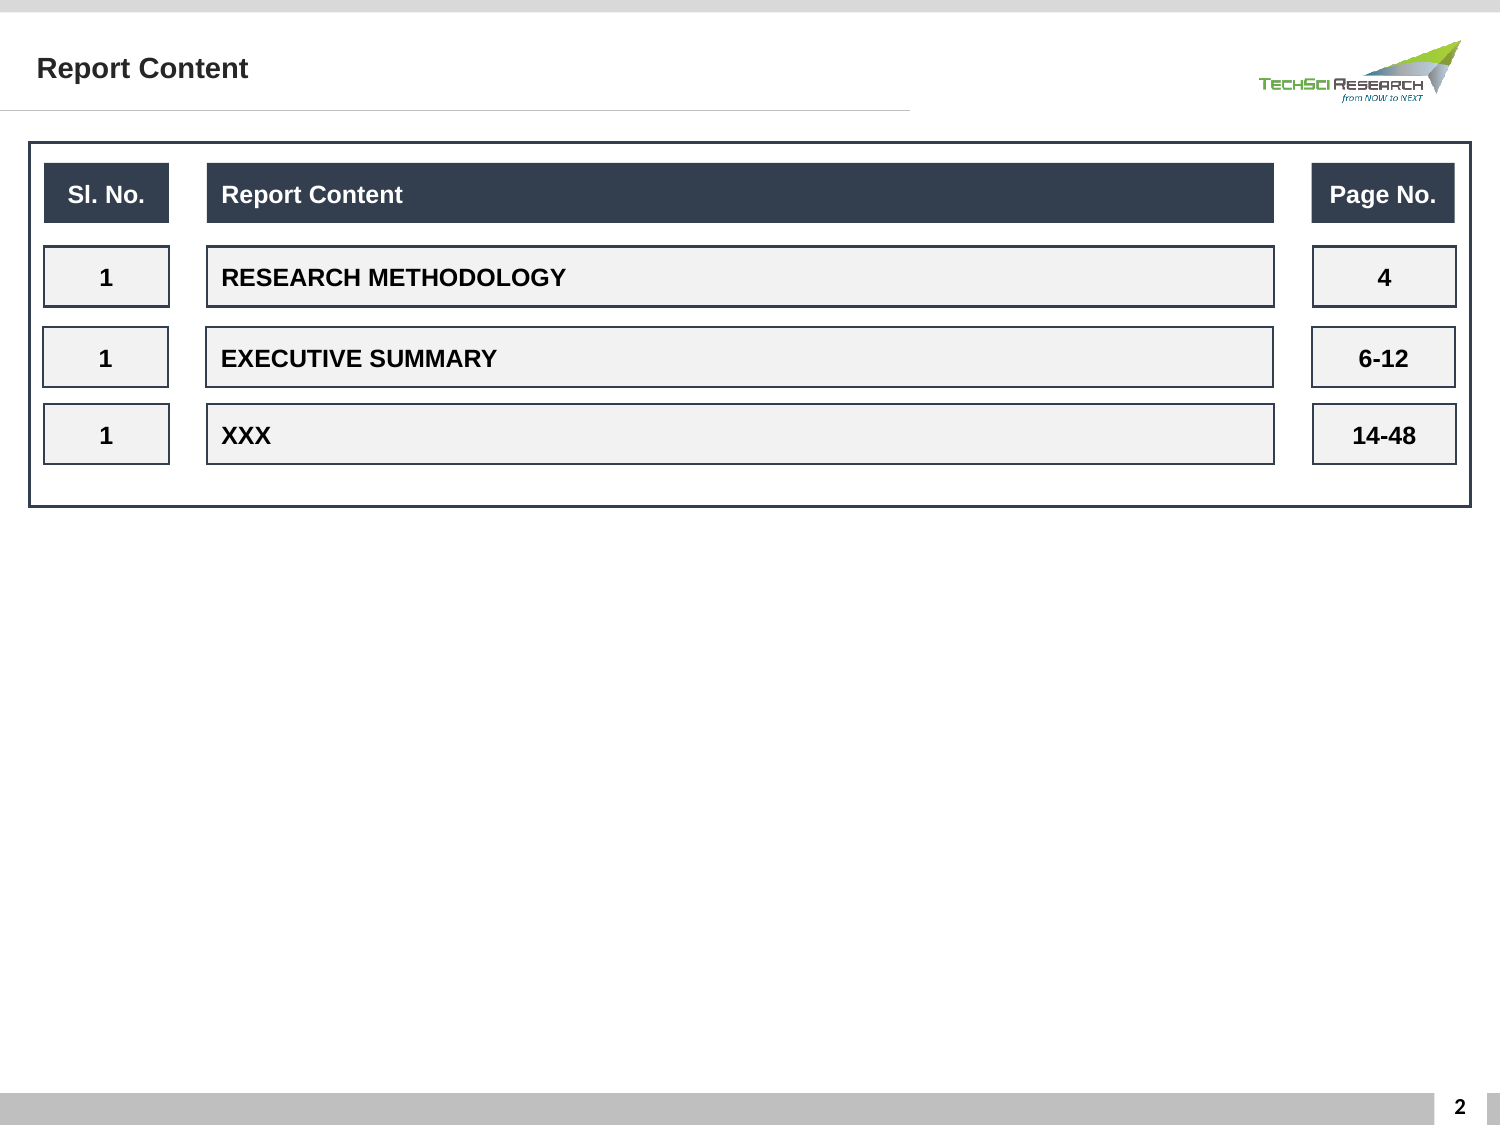

Report Content

Sl. No.
Report Content
Page No.
1
RESEARCH METHODOLOGY
4
1
EXECUTIVE SUMMARY
6-12
1
XXX
14-48